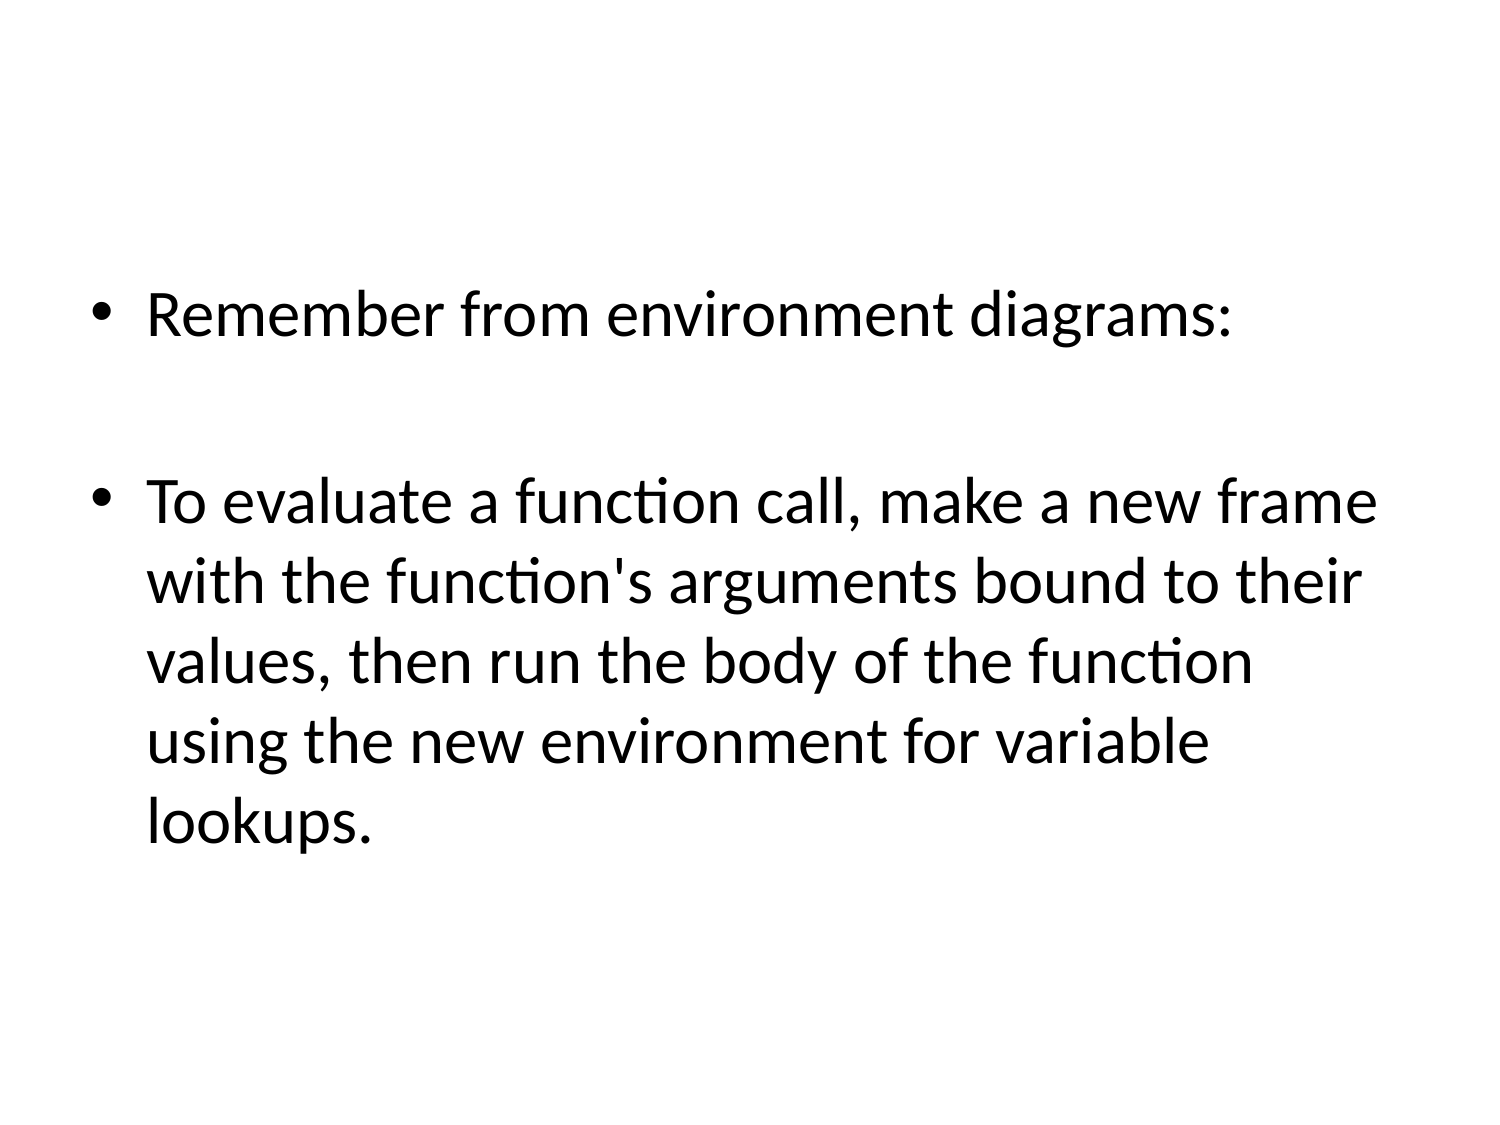

#
Remember from environment diagrams:

To evaluate a function call, make a new frame with the function's arguments bound to their values, then run the body of the function using the new environment for variable lookups.